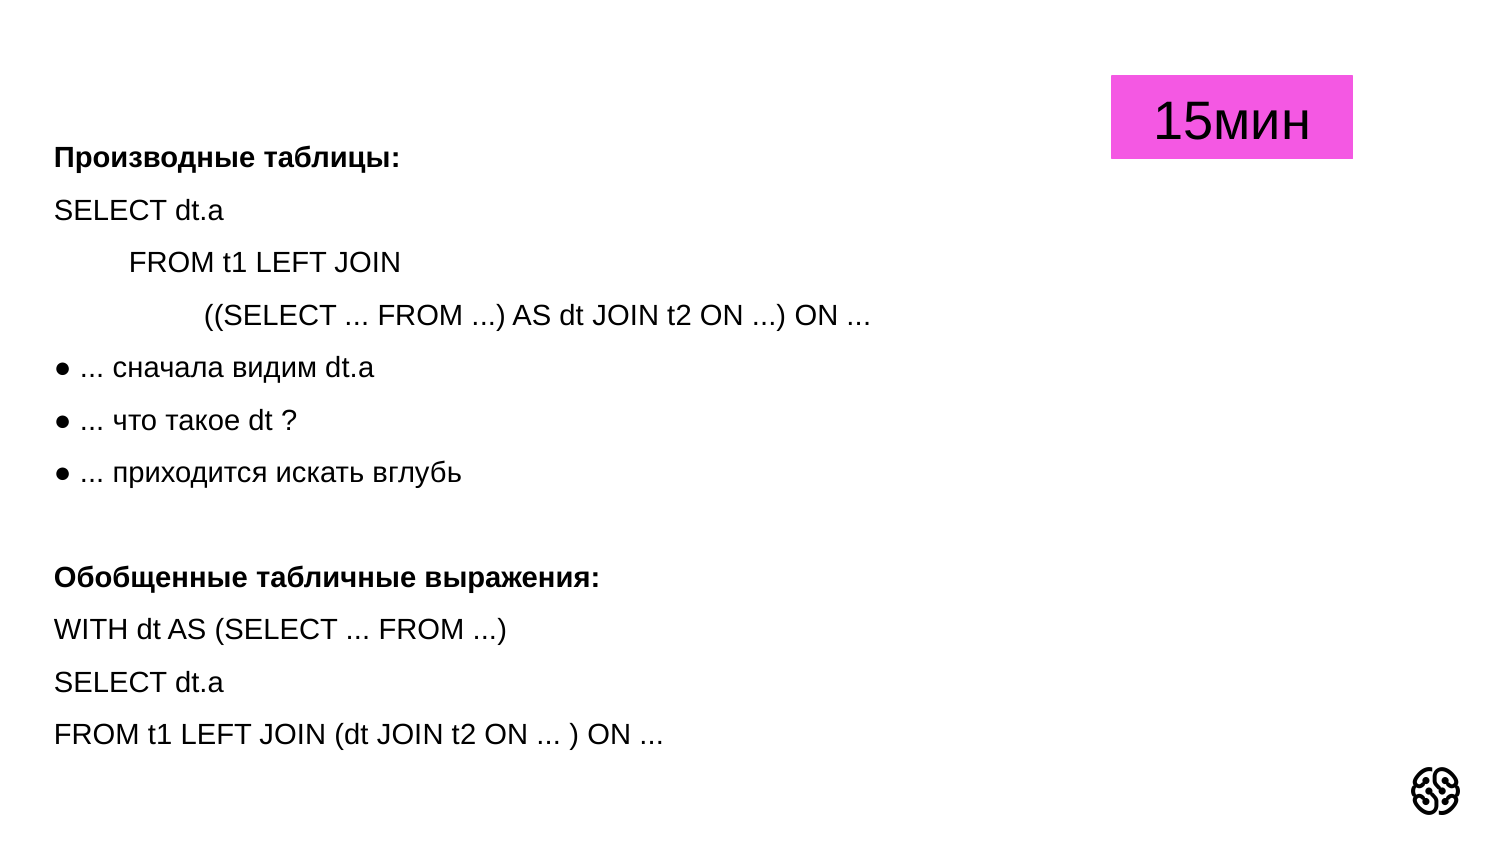

15мин
Производные таблицы:
SELECT dt.a
FROM t1 LEFT JOIN
((SELECT ... FROM ...) AS dt JOIN t2 ON ...) ON ...
● ... сначала видим dt.a
● ... что такое dt ?
● ... приходится искать вглубь

Обобщенные табличные выражения:
WITH dt AS (SELECT ... FROM ...)
SELECT dt.a
FROM t1 LEFT JOIN (dt JOIN t2 ON ... ) ON ...